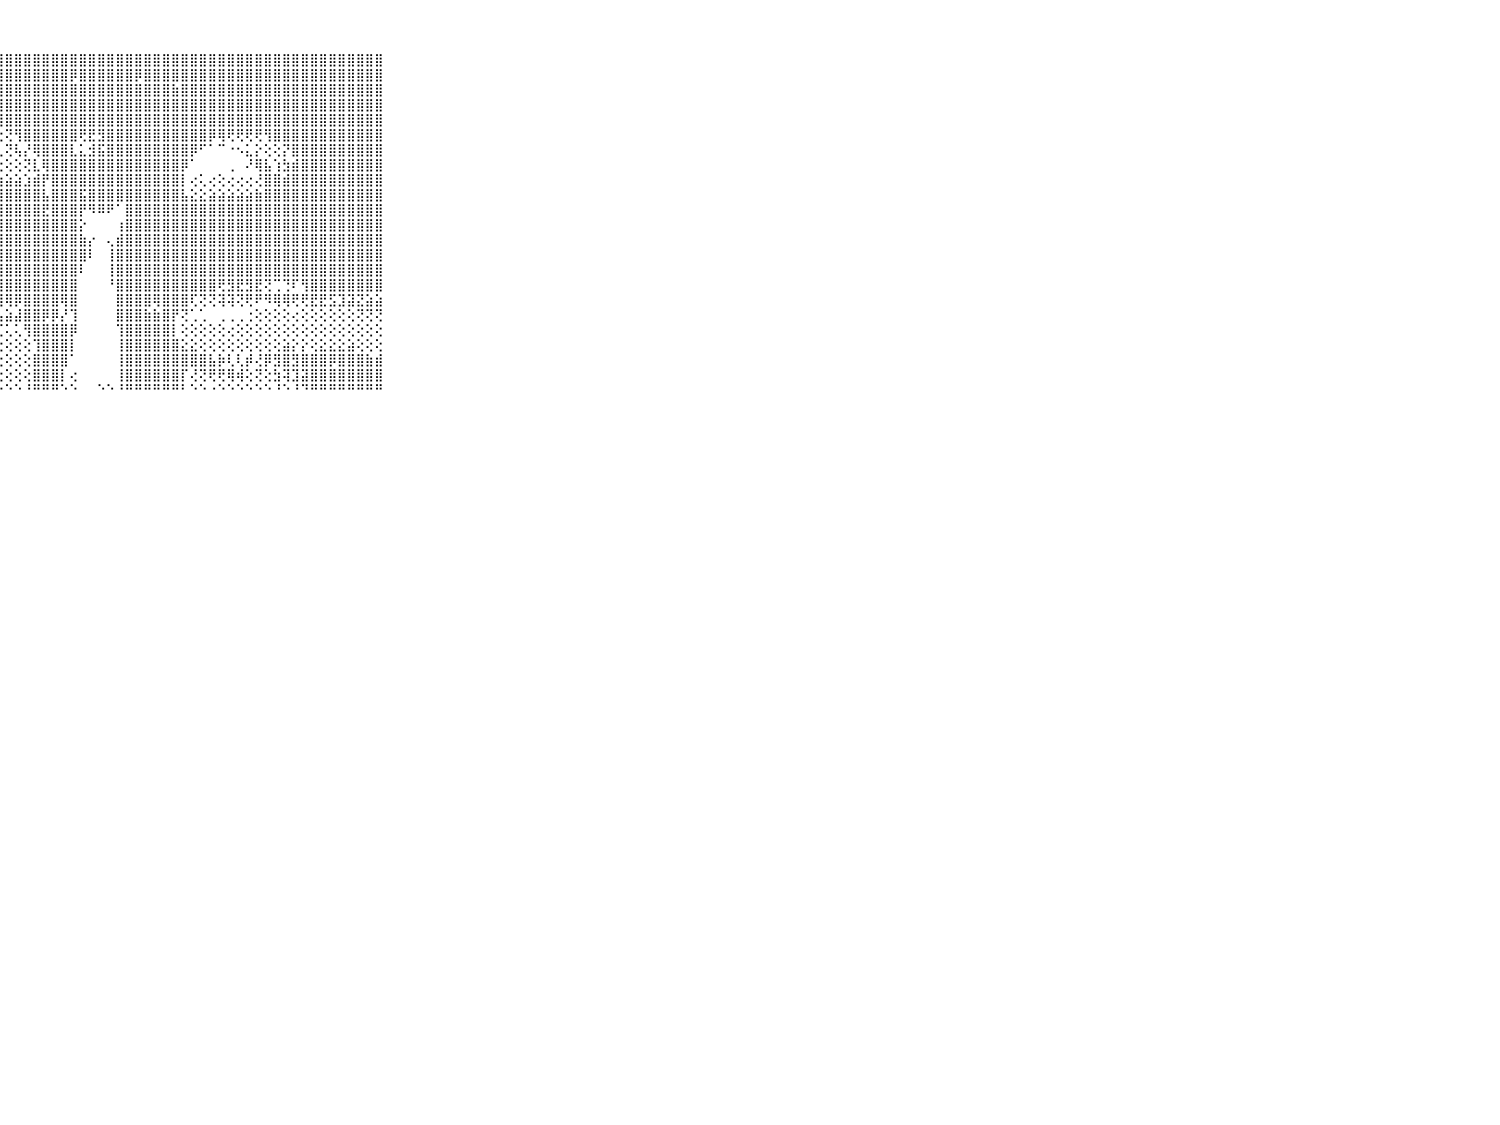

⠀⠀⠀⠀⠀⠀⠀⠀⠀⠀⠀⢻⢿⣿⣻⣿⢿⣿⣿⣿⣿⣿⣿⣿⣿⣿⣿⣿⣿⣿⣿⣿⣿⣿⣿⣿⣿⣿⣿⣿⣿⣿⣿⣿⣿⣿⣿⣿⣿⣿⣿⣿⣿⣿⣿⣿⣿⣿⣿⣿⣿⣿⣿⣿⣿⣿⣿⣿⣿⠀⠀⠀⠀⠀⠀⠀⠀⠀⠀⠀⠀
⠀⠀⠀⠀⠀⠀⠀⠀⠀⠀⠀⣿⣿⣿⣿⣿⣿⣿⣿⣿⣿⣿⣿⣿⣿⣿⣿⣿⣿⣿⣿⣿⣿⣿⣿⡿⣿⣿⣿⣿⣿⣿⡿⣿⣿⣿⣿⣿⣿⣿⣿⣿⣿⣿⣿⣿⣿⣿⣿⣿⣿⣿⣿⣿⣿⣿⣿⣿⣿⠀⠀⠀⠀⠀⠀⠀⠀⠀⠀⠀⠀
⠀⠀⠀⠀⠀⠀⠀⠀⠀⠀⠀⣿⣿⣿⣿⣿⣿⣿⣿⣿⣿⣿⣿⣿⣿⣿⣿⣿⣿⣿⣿⣿⣿⣿⣿⣿⣿⣿⣿⣿⣿⣿⣿⣿⣿⣿⣷⣿⣿⣿⣿⣿⣿⣿⣿⣿⣿⣿⣿⣿⣿⣿⣿⣿⣿⣿⣿⣿⣿⠀⠀⠀⠀⠀⠀⠀⠀⠀⠀⠀⠀
⠀⠀⠀⠀⠀⠀⠀⠀⠀⠀⠀⣷⣿⣿⣿⣿⣿⣿⣿⣿⣿⣿⣿⣿⣿⣿⣿⣿⣿⣿⣿⣿⣿⣿⣿⣿⣿⣿⣿⣿⣿⣿⣿⣿⣿⣿⣿⣿⣿⣿⣿⣿⣿⣿⣿⣿⣿⣿⣿⣿⣿⣿⣿⣿⣿⣿⣿⣿⣿⠀⠀⠀⠀⠀⠀⠀⠀⠀⠀⠀⠀
⠀⠀⠀⠀⠀⠀⠀⠀⠀⠀⠀⣿⣿⣿⣿⣿⣿⣿⣿⣿⣿⣿⣿⢿⢿⢿⢿⣿⣿⣿⣿⣿⣿⣿⣿⣿⣿⣿⣿⣿⣿⣿⣿⣿⣿⣿⣿⣿⣿⣿⣿⣿⣿⣿⣿⣿⣿⣿⣿⣿⣿⣿⣿⣿⣿⣿⣿⣿⣿⠀⠀⠀⠀⠀⠀⠀⠀⠀⠀⠀⠀
⠀⠀⠀⠀⠀⠀⠀⠀⠀⠀⠀⣿⣿⣿⣿⣿⣿⣿⣿⡿⢟⢝⠕⢕⢕⢵⢕⣕⢝⢻⣿⣿⣿⣿⣿⣿⢟⣟⣻⣿⣿⣿⣿⣿⣿⣿⣿⣿⣿⣿⡿⢿⢟⢟⢟⢟⢻⣿⣿⣿⣿⣿⣿⣿⣿⣿⣿⣿⣿⠀⠀⠀⠀⠀⠀⠀⠀⠀⠀⠀⠀
⠀⠀⠀⠀⠀⠀⠀⠀⠀⠀⠀⣿⣿⣿⣿⣿⣿⣿⢟⢕⢕⢗⢗⢖⢖⢖⢖⢆⢝⢧⡜⢿⣿⣿⣿⣇⣅⣺⣯⣿⣿⣿⣿⣿⣿⣿⣿⣿⡿⠋⠁⠉⠐⠢⣅⡕⢕⢕⡝⣿⣿⣿⣿⣿⣿⣿⣿⣿⣿⠀⠀⠀⠀⠀⠀⠀⠀⠀⠀⠀⠀
⠀⠀⠀⠀⠀⠀⠀⠀⠀⠀⠀⣿⣿⣿⣾⣿⣿⣧⣕⢕⢕⢕⢕⢕⢕⢕⢕⢕⢕⢕⢝⣇⢿⣿⣿⣿⣿⣿⣿⣿⣿⣿⣿⣿⣿⣿⣿⡿⠁⠀⠀⠀⢀⠀⠜⢿⣧⢱⣳⣾⣿⣿⣿⣿⣿⣿⣿⣿⣿⠀⠀⠀⠀⠀⠀⠀⠀⠀⠀⠀⠀
⠀⠀⠀⠀⠀⠀⠀⠀⠀⠀⠀⣻⣿⣿⣿⣿⣿⣿⣿⣿⣿⣿⣷⣾⣷⣷⣷⣷⣵⣵⣱⣾⡟⣿⣿⣿⣿⣿⣿⣿⣿⣿⣿⣿⣿⣿⣿⡇⢔⢅⢔⢕⢔⢔⢔⢜⣿⣿⣾⣿⣿⣿⣿⣿⣿⣿⣿⣿⣿⠀⠀⠀⠀⠀⠀⠀⠀⠀⠀⠀⠀
⠀⠀⠀⠀⠀⠀⠀⠀⠀⠀⠀⣽⣽⣽⣿⣿⣿⣿⣿⣿⣿⣿⣿⣿⣿⣿⣿⣿⣿⣿⣿⣿⣧⣿⣿⣿⣯⣿⣿⣿⣿⣿⣿⣿⣿⣿⣿⣧⣕⣕⣵⣵⣵⣵⣵⣷⣿⣿⣿⣿⣿⣿⣿⣿⣿⣿⣿⣿⣿⠀⠀⠀⠀⠀⠀⠀⠀⠀⠀⠀⠀
⠀⠀⠀⠀⠀⠀⠀⠀⠀⠀⠀⢜⣻⣟⣿⣿⣿⣿⣿⣿⣿⣿⣿⣿⣿⣿⣿⣿⣿⣿⣿⣿⣟⣿⣿⣿⡟⠻⠿⠟⠁⣿⣿⣿⣿⣿⣿⣿⣿⣿⣿⣿⣿⣿⣿⣿⣿⣿⣿⣿⣿⣿⣿⣿⣿⣿⣿⣿⣿⠀⠀⠀⠀⠀⠀⠀⠀⠀⠀⠀⠀
⠀⠀⠀⠀⠀⠀⠀⠀⠀⠀⠀⢻⣿⣿⣿⣿⣿⣿⣿⣿⣿⣿⣿⣿⣿⣿⣿⣿⣿⣿⣿⣿⣿⣿⣿⣿⡕⠀⠀⠀⢰⣿⣿⣿⣿⣿⣿⣿⣿⣿⣿⣿⣿⣿⣿⣿⣿⣿⣿⣿⣿⣿⣿⣿⣿⣿⣿⣿⣿⠀⠀⠀⠀⠀⠀⠀⠀⠀⠀⠀⠀
⠀⠀⠀⠀⠀⠀⠀⠀⠀⠀⠀⢽⣽⢹⣿⣿⣿⣿⣿⣿⣿⣿⣿⣿⣿⣿⣿⣿⣿⣿⣿⣿⣿⣿⣿⣿⣷⡔⠀⢄⣾⣿⣿⣿⣿⣿⣿⣿⣿⣿⣿⣿⣿⣿⣿⣿⣿⣿⣿⣿⣿⣿⣿⣿⣿⣿⣿⣿⣿⠀⠀⠀⠀⠀⠀⠀⠀⠀⠀⠀⠀
⠀⠀⠀⠀⠀⠀⠀⠀⠀⠀⠀⢞⣿⢝⣻⣿⣿⣿⣿⣿⣿⣿⣿⣿⣿⣿⣿⣿⣿⣿⣿⣿⣿⣿⣿⣿⣿⠇⠀⢸⣿⣿⣿⣿⣿⣿⣿⣿⣿⣿⣿⣿⣿⣿⣿⣿⣿⣿⣿⣿⣿⣿⣿⣿⣿⣿⣿⣿⣿⠀⠀⠀⠀⠀⠀⠀⠀⠀⠀⠀⠀
⠀⠀⠀⠀⠀⠀⠀⠀⠀⠀⠀⢱⢱⣕⣾⣿⣿⣿⣿⣿⣿⣿⣿⣿⣿⣿⣿⣿⣿⣿⣿⣿⣿⣿⣿⣿⠇⠀⠀⢸⣿⣿⣿⣿⣿⣿⣿⣿⣿⣿⣿⣿⣿⣿⣿⣿⣿⣿⣿⣿⣿⣿⣿⣿⣿⣿⣿⣿⣿⠀⠀⠀⠀⠀⠀⠀⠀⠀⠀⠀⠀
⠀⠀⠀⠀⠀⠀⠀⠀⠀⠀⠀⣿⣷⣿⣿⣿⣿⣿⣿⣿⣿⣿⣿⣿⣿⣿⣿⣿⣿⣿⣿⣿⣿⣿⣿⣿⠀⠀⠀⠘⣿⣿⣿⣿⣿⣿⣿⣿⣿⣿⣿⢟⣻⣟⣻⣟⢝⢉⢙⠏⢻⣿⣿⣿⣿⣿⣿⣿⣿⠀⠀⠀⠀⠀⠀⠀⠀⠀⠀⠀⠀
⠀⠀⠀⠀⠀⠀⠀⠀⠀⠀⠀⣿⣿⣿⣿⣿⣿⢻⣿⡿⢿⡿⢿⢿⢿⡿⣿⣿⢿⡿⣿⣿⣿⣿⢿⣿⠀⠀⠀⠀⣿⣿⣿⣿⢿⣿⣿⣿⢏⢝⢝⢽⢽⢝⢟⠟⠻⢿⢿⢟⢟⣟⣟⣫⣹⣽⣝⣵⣵⠀⠀⠀⠀⠀⠀⠀⠀⠀⠀⠀⠀
⠀⠀⠀⠀⠀⠀⠀⠀⠀⠀⠀⣿⣿⣿⣿⣿⣿⣯⣽⣽⣿⣿⣿⣿⣏⣟⣗⣧⣵⣼⣿⣿⡿⡿⡜⢹⠀⠀⠀⠀⣿⣿⣿⣷⣷⣿⡟⢝⢁⢁⠀⢀⢀⢀⢐⢕⢕⢕⢕⢔⢕⢕⢕⢕⢕⢕⢝⢝⢝⠀⠀⠀⠀⠀⠀⠀⠀⠀⠀⠀⠀
⠀⠀⠀⠀⠀⠀⠀⠀⠀⠀⠀⢿⢿⢿⠿⠻⠟⠟⢛⢛⢛⢛⢝⢙⢍⢍⢍⢍⢅⢅⢻⣿⣿⣿⣿⡿⠀⠀⠀⠀⢹⣿⣿⣿⣿⣿⡇⢕⢕⢕⢕⢕⢔⢕⢕⢕⢕⢕⢕⢕⢕⢕⢕⢕⢕⢕⢕⢕⢕⠀⠀⠀⠀⠀⠀⠀⠀⠀⠀⠀⠀
⠀⠀⠀⠀⠀⠀⠀⠀⠀⠀⠀⠄⢐⠄⢔⢕⢕⢕⢕⢕⢕⢕⢕⢕⢕⢕⢕⢕⢕⢕⢕⢹⣿⣿⣿⡇⠀⠀⠀⠀⢸⣿⣿⣿⣿⣿⣿⣕⣕⢕⢕⢕⢕⢕⢕⢕⢕⢕⣵⡕⡕⢕⣕⣕⣕⣵⢕⢕⢕⠀⠀⠀⠀⠀⠀⠀⠀⠀⠀⠀⠀
⠀⠀⠀⠀⠀⠀⠀⠀⠀⠀⠀⠀⠑⠕⢕⢕⢕⢕⢕⢕⢕⢕⢕⢕⢕⢕⢕⢕⢕⢕⢕⣿⣿⣿⣿⠁⠀⠀⠀⠀⢸⣿⣿⣿⣿⣿⣿⣿⣿⣿⣧⡷⢇⢇⡾⢜⡿⣻⣿⣻⣿⣿⣿⡿⣿⣿⣿⣷⣾⠀⠀⠀⠀⠀⠀⠀⠀⠀⠀⠀⠀
⠀⠀⠀⠀⠀⠀⠀⠀⠀⠀⠀⠀⢄⢄⢕⢕⢕⢕⢕⢕⢕⢕⢕⢕⢕⢕⢕⢕⢕⢕⢕⣿⣿⣿⡇⢔⠀⠀⠀⠀⢸⣿⣿⣿⣿⣿⣿⡏⢜⢝⢟⢟⢿⢾⢕⢝⢕⣳⢽⣹⣽⣿⣿⣿⣿⣿⣿⣿⣿⠀⠀⠀⠀⠀⠀⠀⠀⠀⠀⠀⠀
⠀⠀⠀⠀⠀⠀⠀⠀⠀⠀⠀⠀⠑⠑⠑⠑⠑⠑⠑⠑⠑⠑⠑⠑⠑⠑⠑⠑⠑⠑⠘⠛⠛⠛⠑⠑⠀⠀⠑⠑⠘⠛⠛⠛⠛⠛⠛⠃⠑⠑⠐⠑⠑⠑⠑⠑⠑⠘⠑⠘⠙⠛⠛⠛⠛⠛⠛⠛⠛⠀⠀⠀⠀⠀⠀⠀⠀⠀⠀⠀⠀